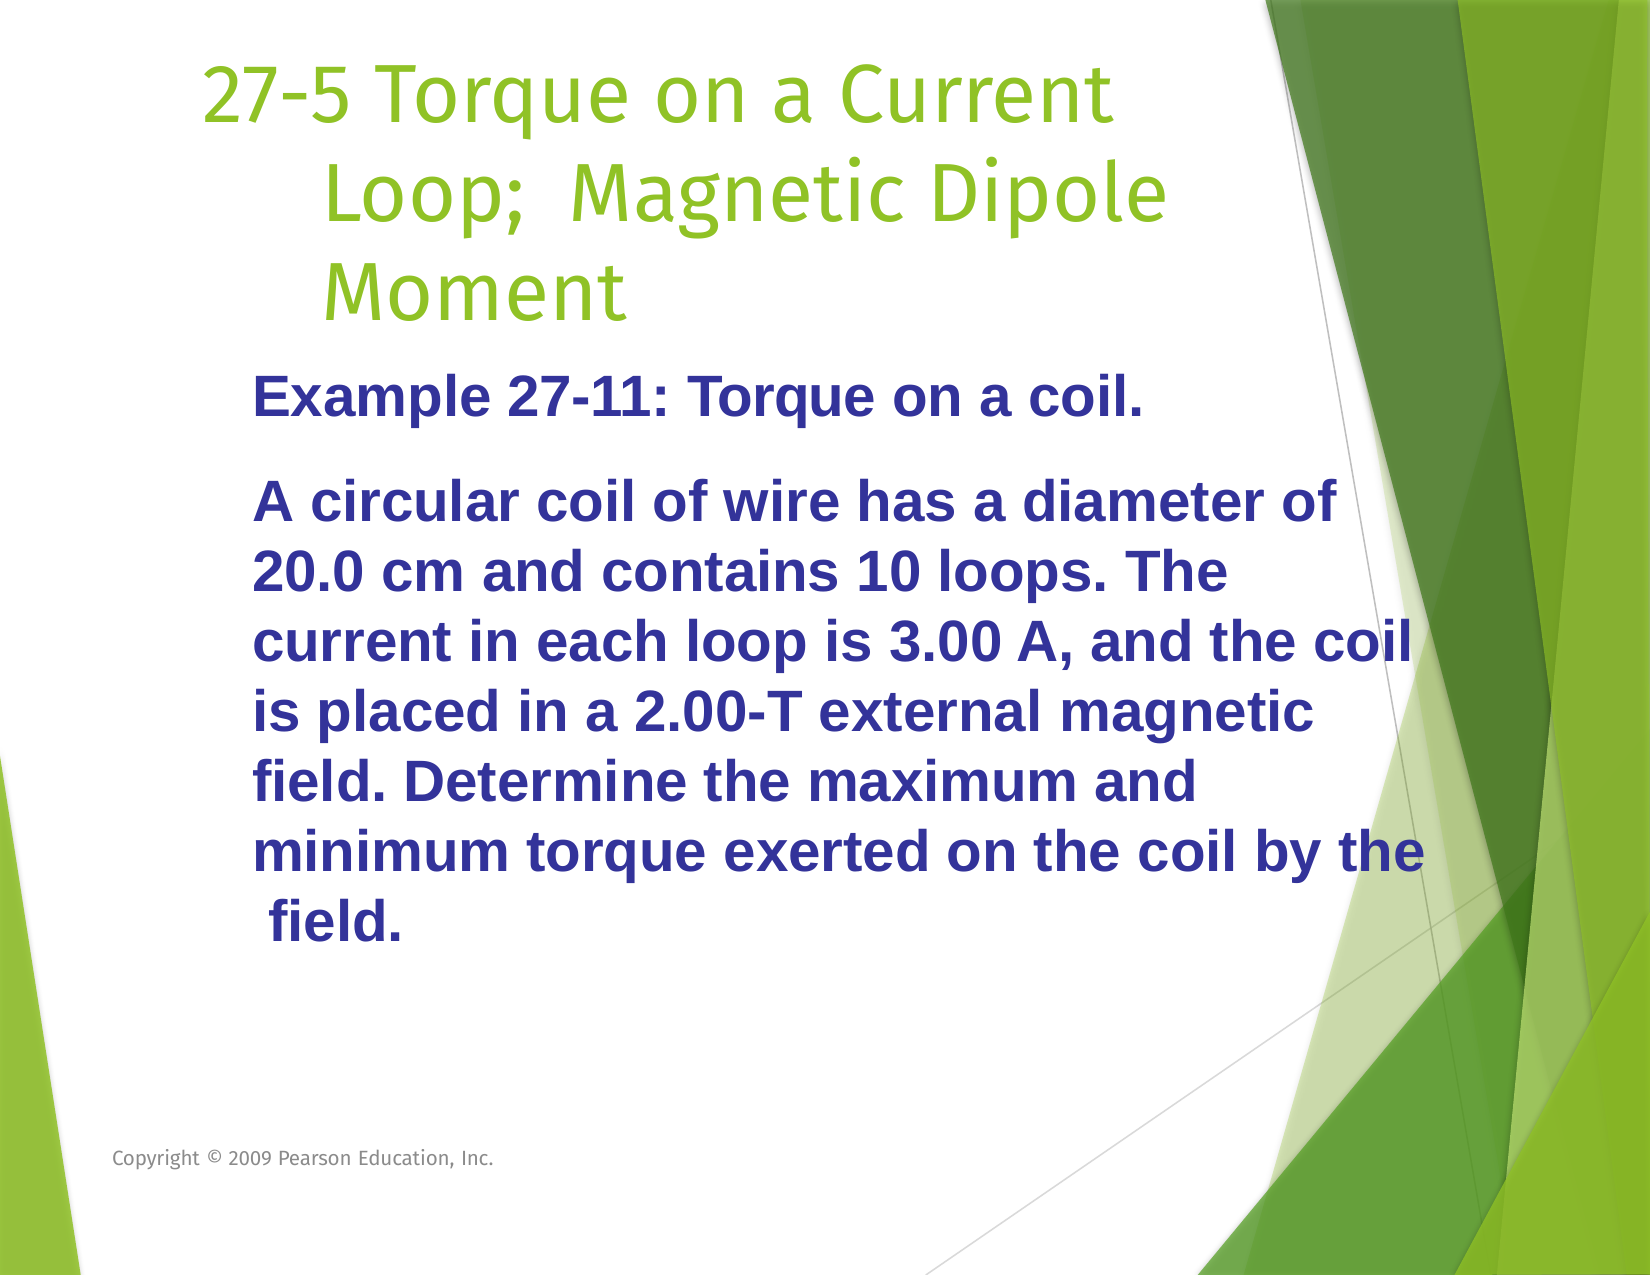

# 27-5 Torque on a Current Loop;  Magnetic Dipole Moment
Example 27-11: Torque on a coil.
A circular coil of wire has a diameter of
20.0 cm and contains 10 loops. The  current in each loop is 3.00 A, and the coil  is placed in a 2.00-T external magnetic  field. Determine the maximum and  minimum torque exerted on the coil by the  field.
Copyright © 2009 Pearson Education, Inc.